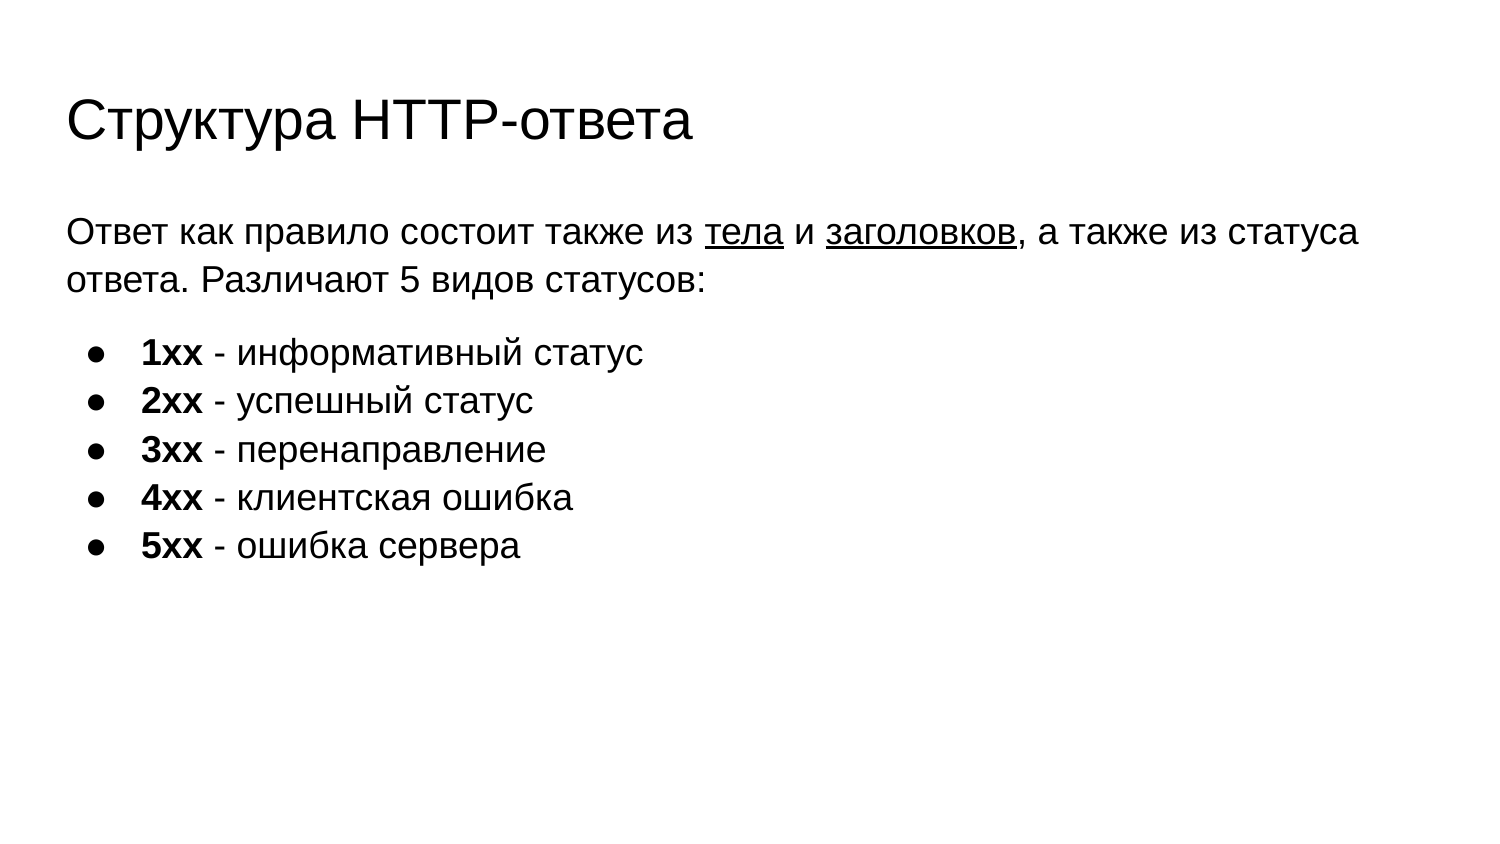

# Структура HTTP-ответа
Ответ как правило состоит также из тела и заголовков, а также из статуса ответа. Различают 5 видов статусов:
1хх - информативный статус
2хх - успешный статус
3хх - перенаправление
4хх - клиентская ошибка
5хх - ошибка сервера